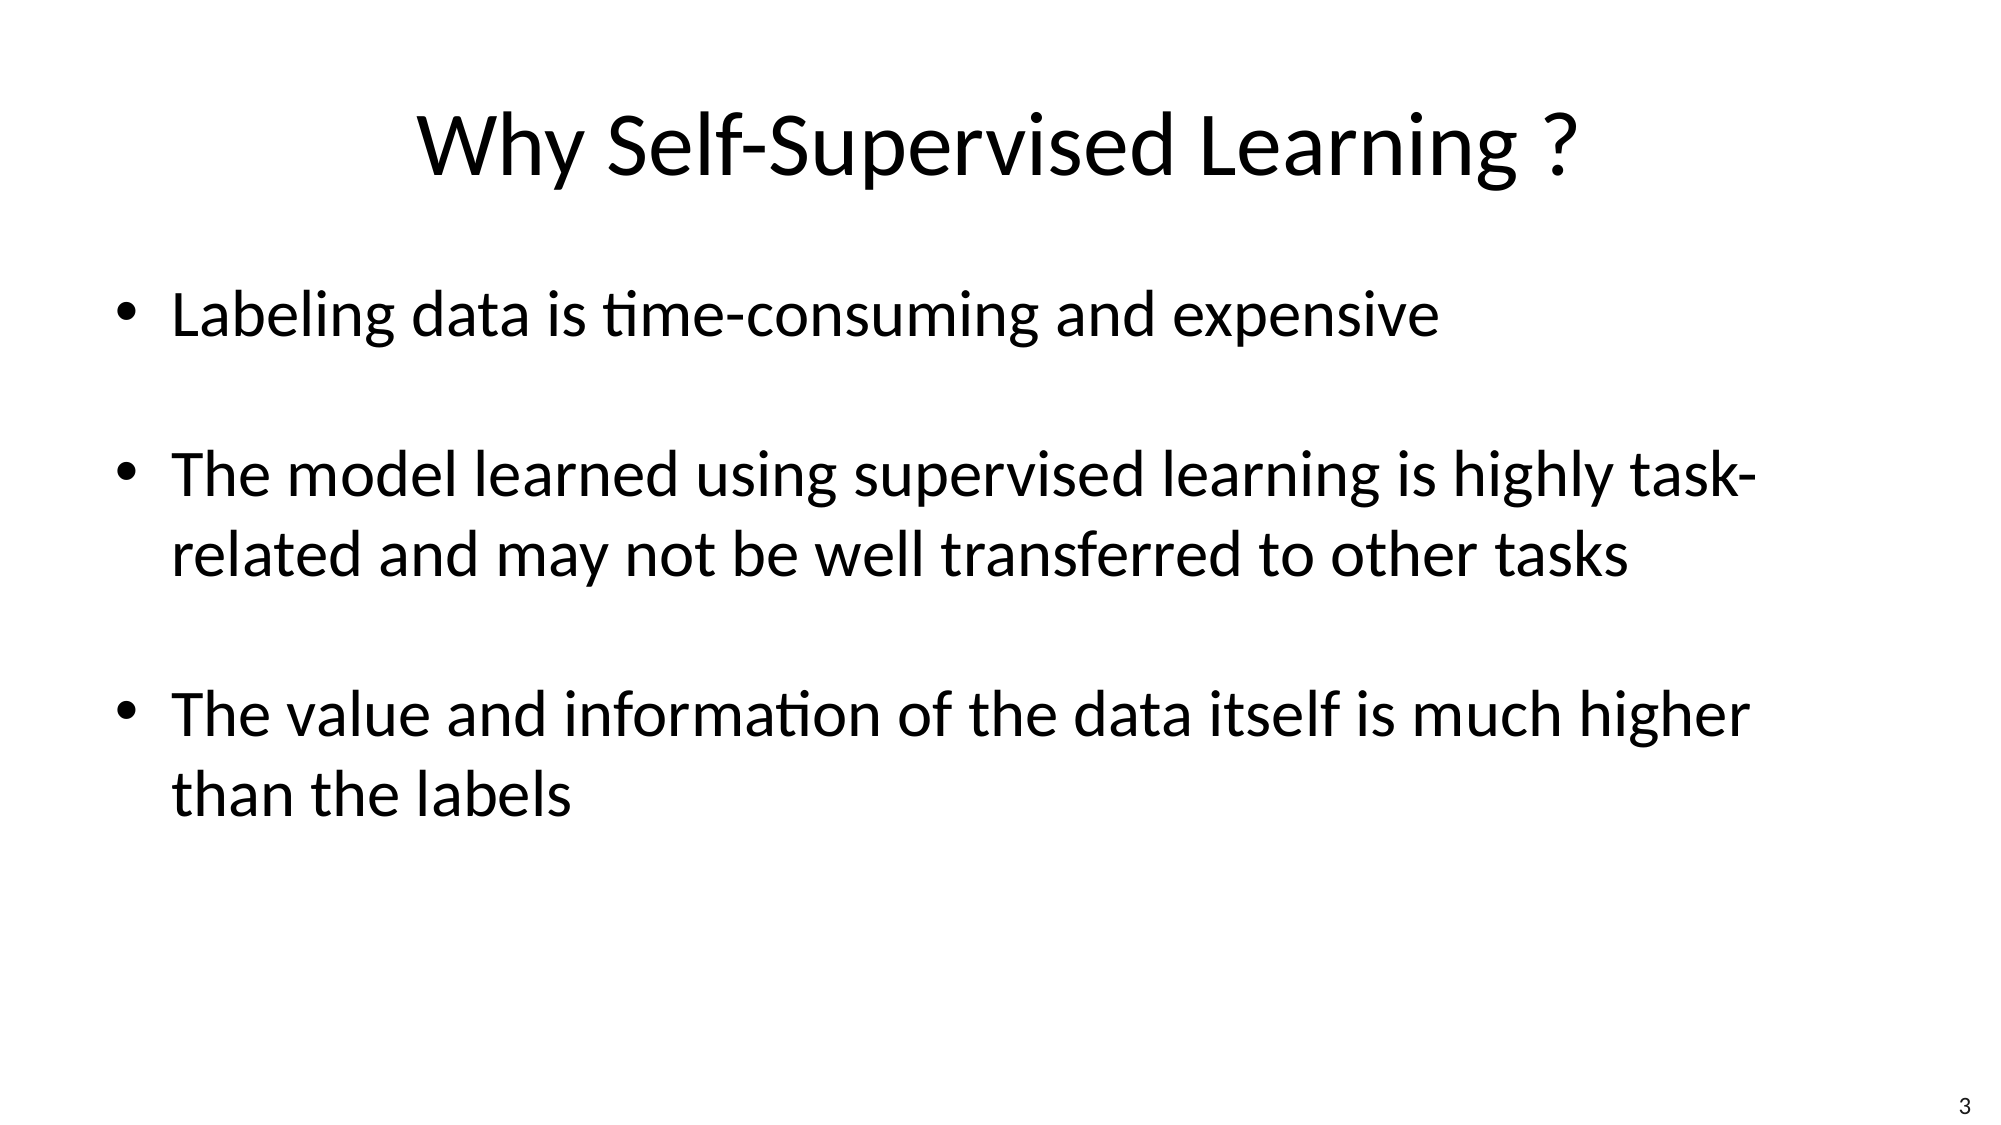

# Why Self-Supervised Learning ?
Labeling data is time-consuming and expensive

The model learned using supervised learning is highly task-related and may not be well transferred to other tasks

The value and information of the data itself is much higher than the labels

3